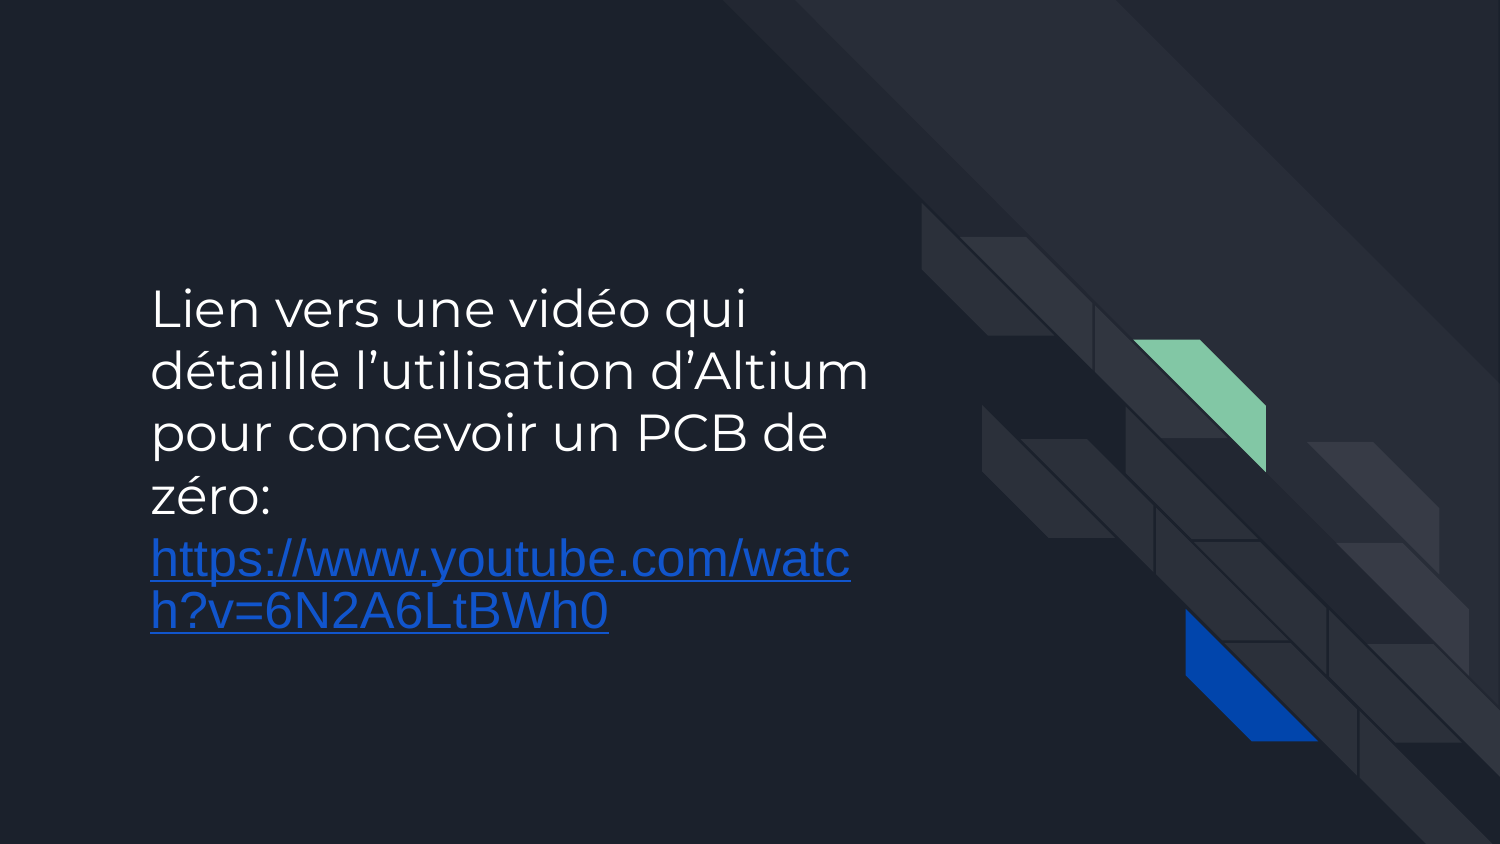

# Lien vers une vidéo qui détaille l’utilisation d’Altium pour concevoir un PCB de zéro: https://www.youtube.com/watch?v=6N2A6LtBWh0